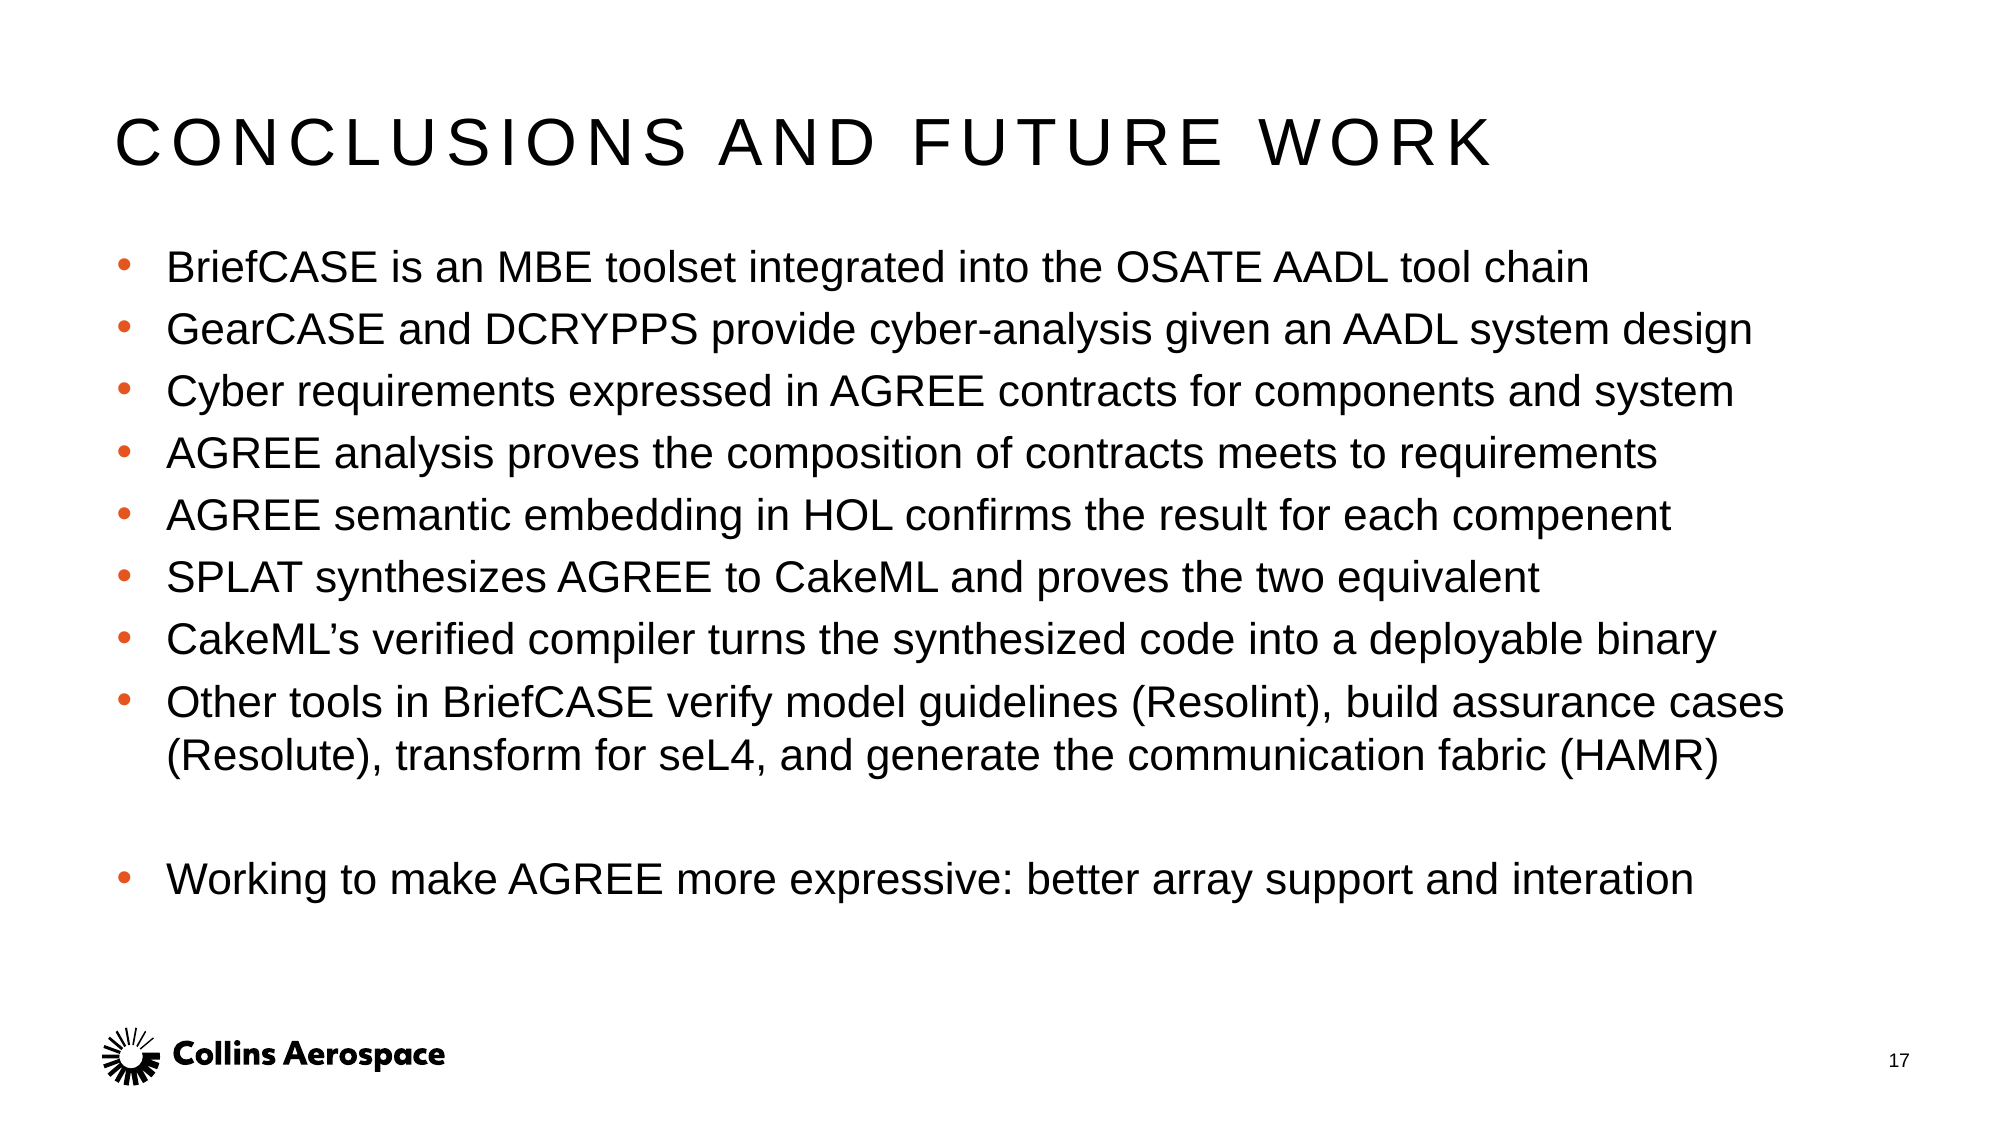

# Conclusions and Future Work
BriefCASE is an MBE toolset integrated into the OSATE AADL tool chain
GearCASE and DCRYPPS provide cyber-analysis given an AADL system design
Cyber requirements expressed in AGREE contracts for components and system
AGREE analysis proves the composition of contracts meets to requirements
AGREE semantic embedding in HOL confirms the result for each compenent
SPLAT synthesizes AGREE to CakeML and proves the two equivalent
CakeML’s verified compiler turns the synthesized code into a deployable binary
Other tools in BriefCASE verify model guidelines (Resolint), build assurance cases (Resolute), transform for seL4, and generate the communication fabric (HAMR)

Working to make AGREE more expressive: better array support and interation
17